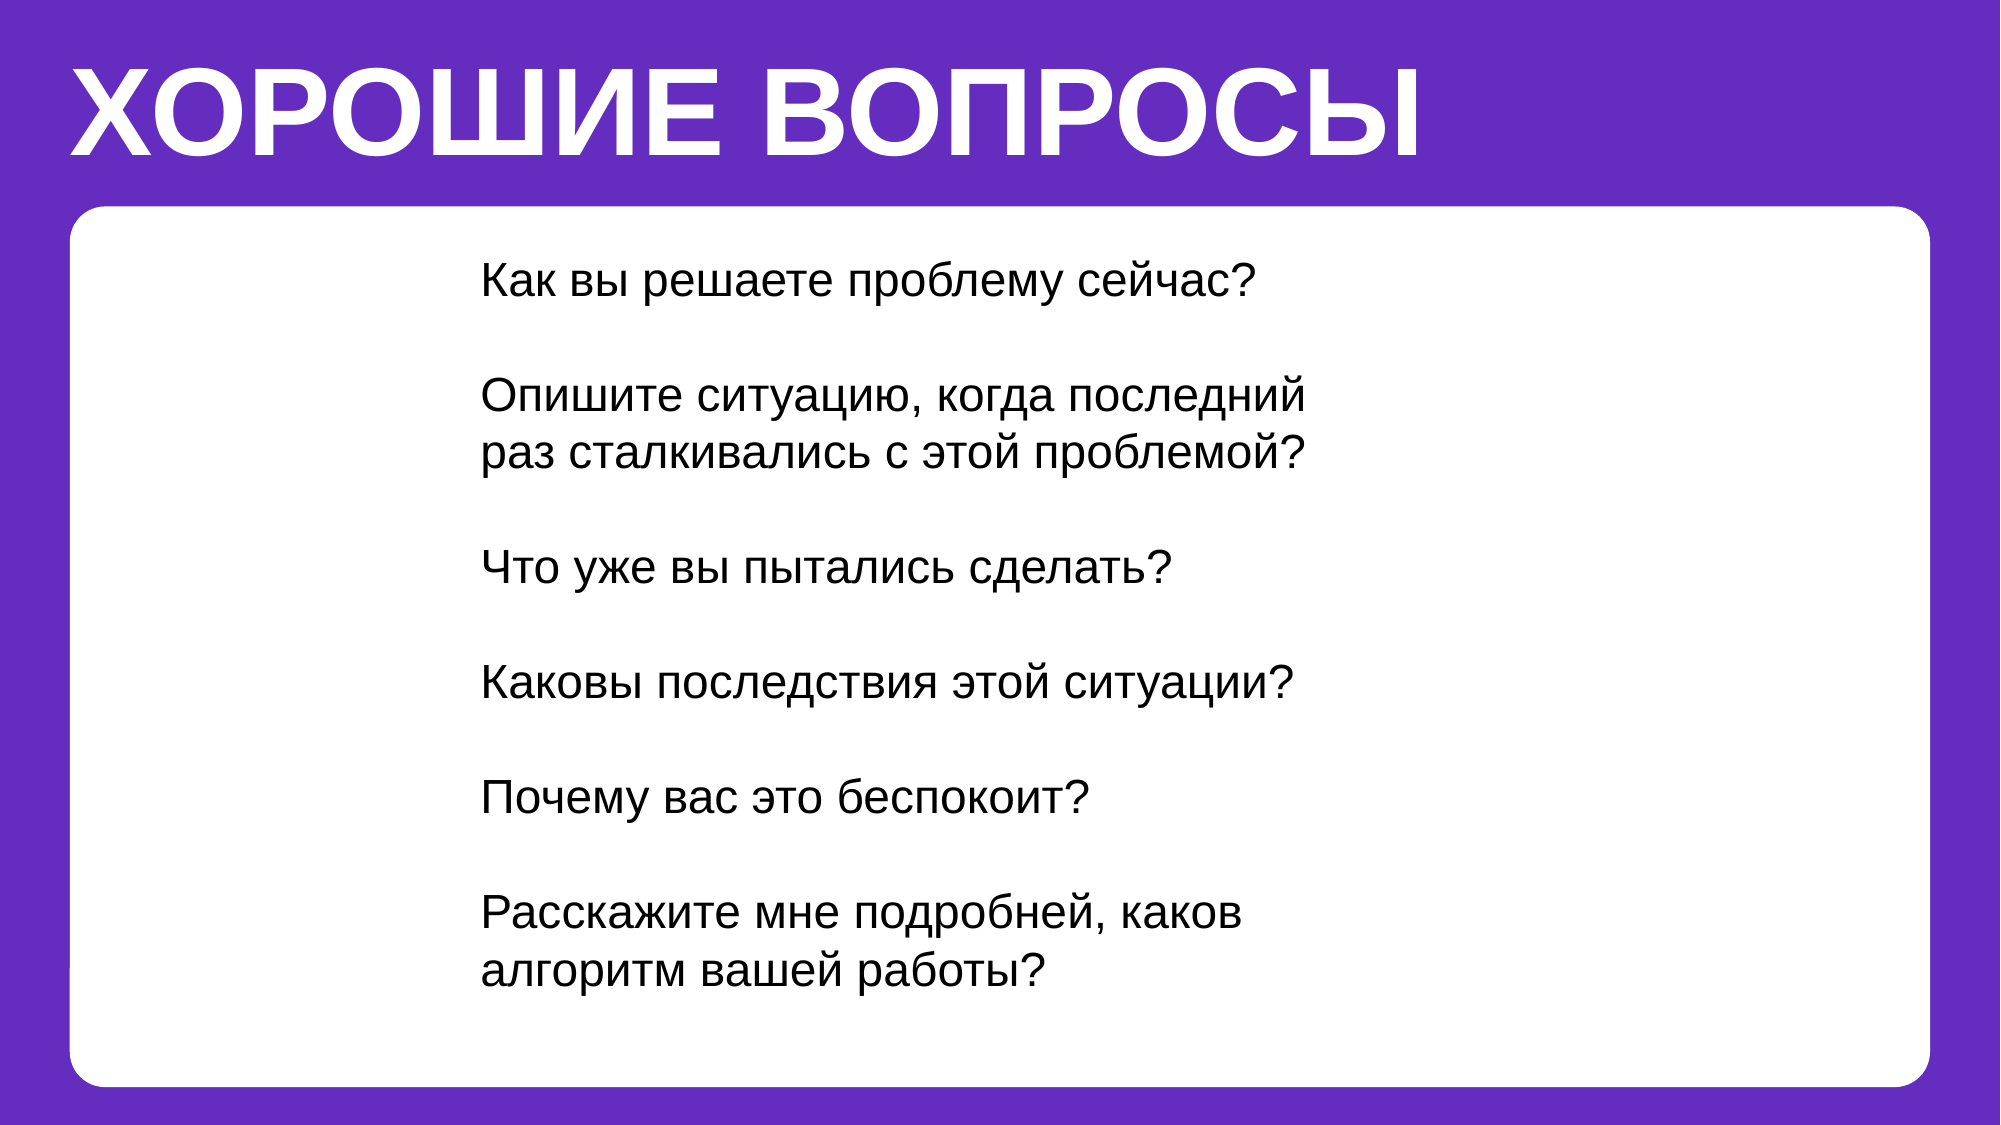

Перенесите выбранный кейс и удалите лишние
ХОРОШИЕ ВОПРОСЫ

Как вы решаете проблему сейчас?

Опишите ситуацию, когда последний раз сталкивались с этой проблемой?

Что уже вы пытались сделать?

Каковы последствия этой ситуации?

Почему вас это беспокоит?

Расскажите мне подробней, каков алгоритм вашей работы?